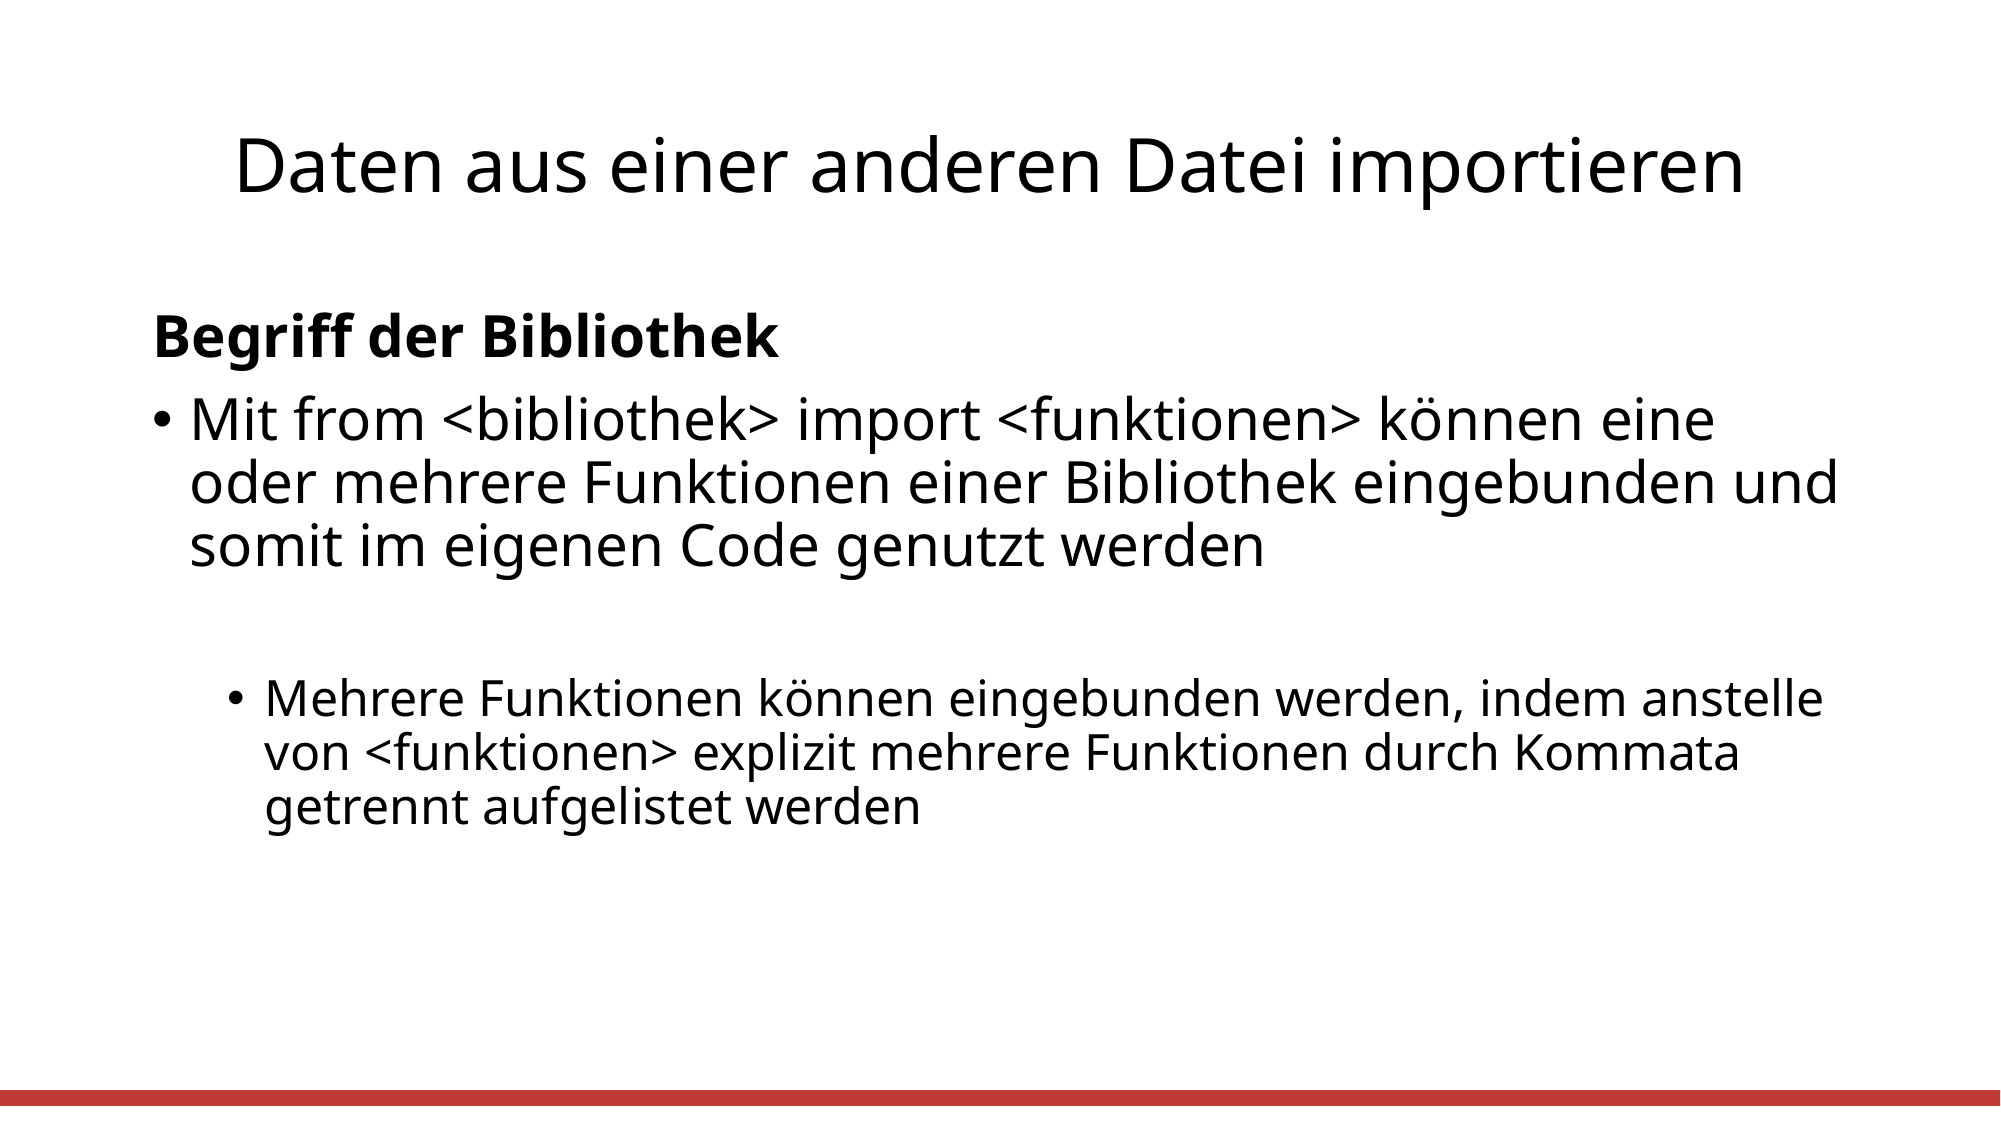

# Daten aus einer anderen Datei importieren
Begriff der Bibliothek
Mit from <bibliothek> import <funktionen> können eine oder mehrere Funktionen einer Bibliothek eingebunden und somit im eigenen Code genutzt werden

Mehrere Funktionen können eingebunden werden, indem anstelle von <funktionen> explizit mehrere Funktionen durch Kommata getrennt aufgelistet werden